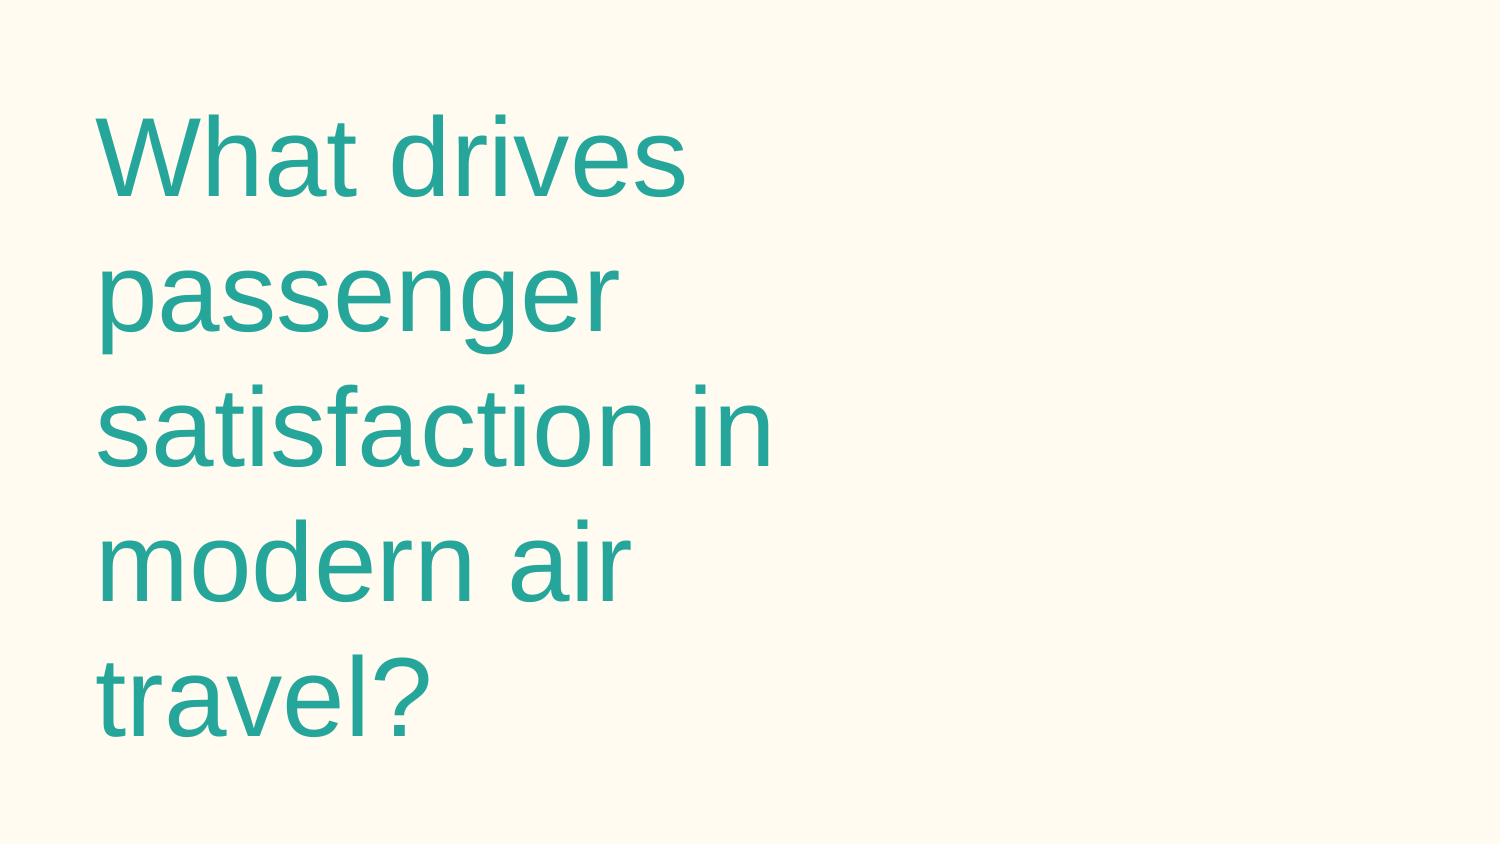

# What drives passenger satisfaction in modern air travel?